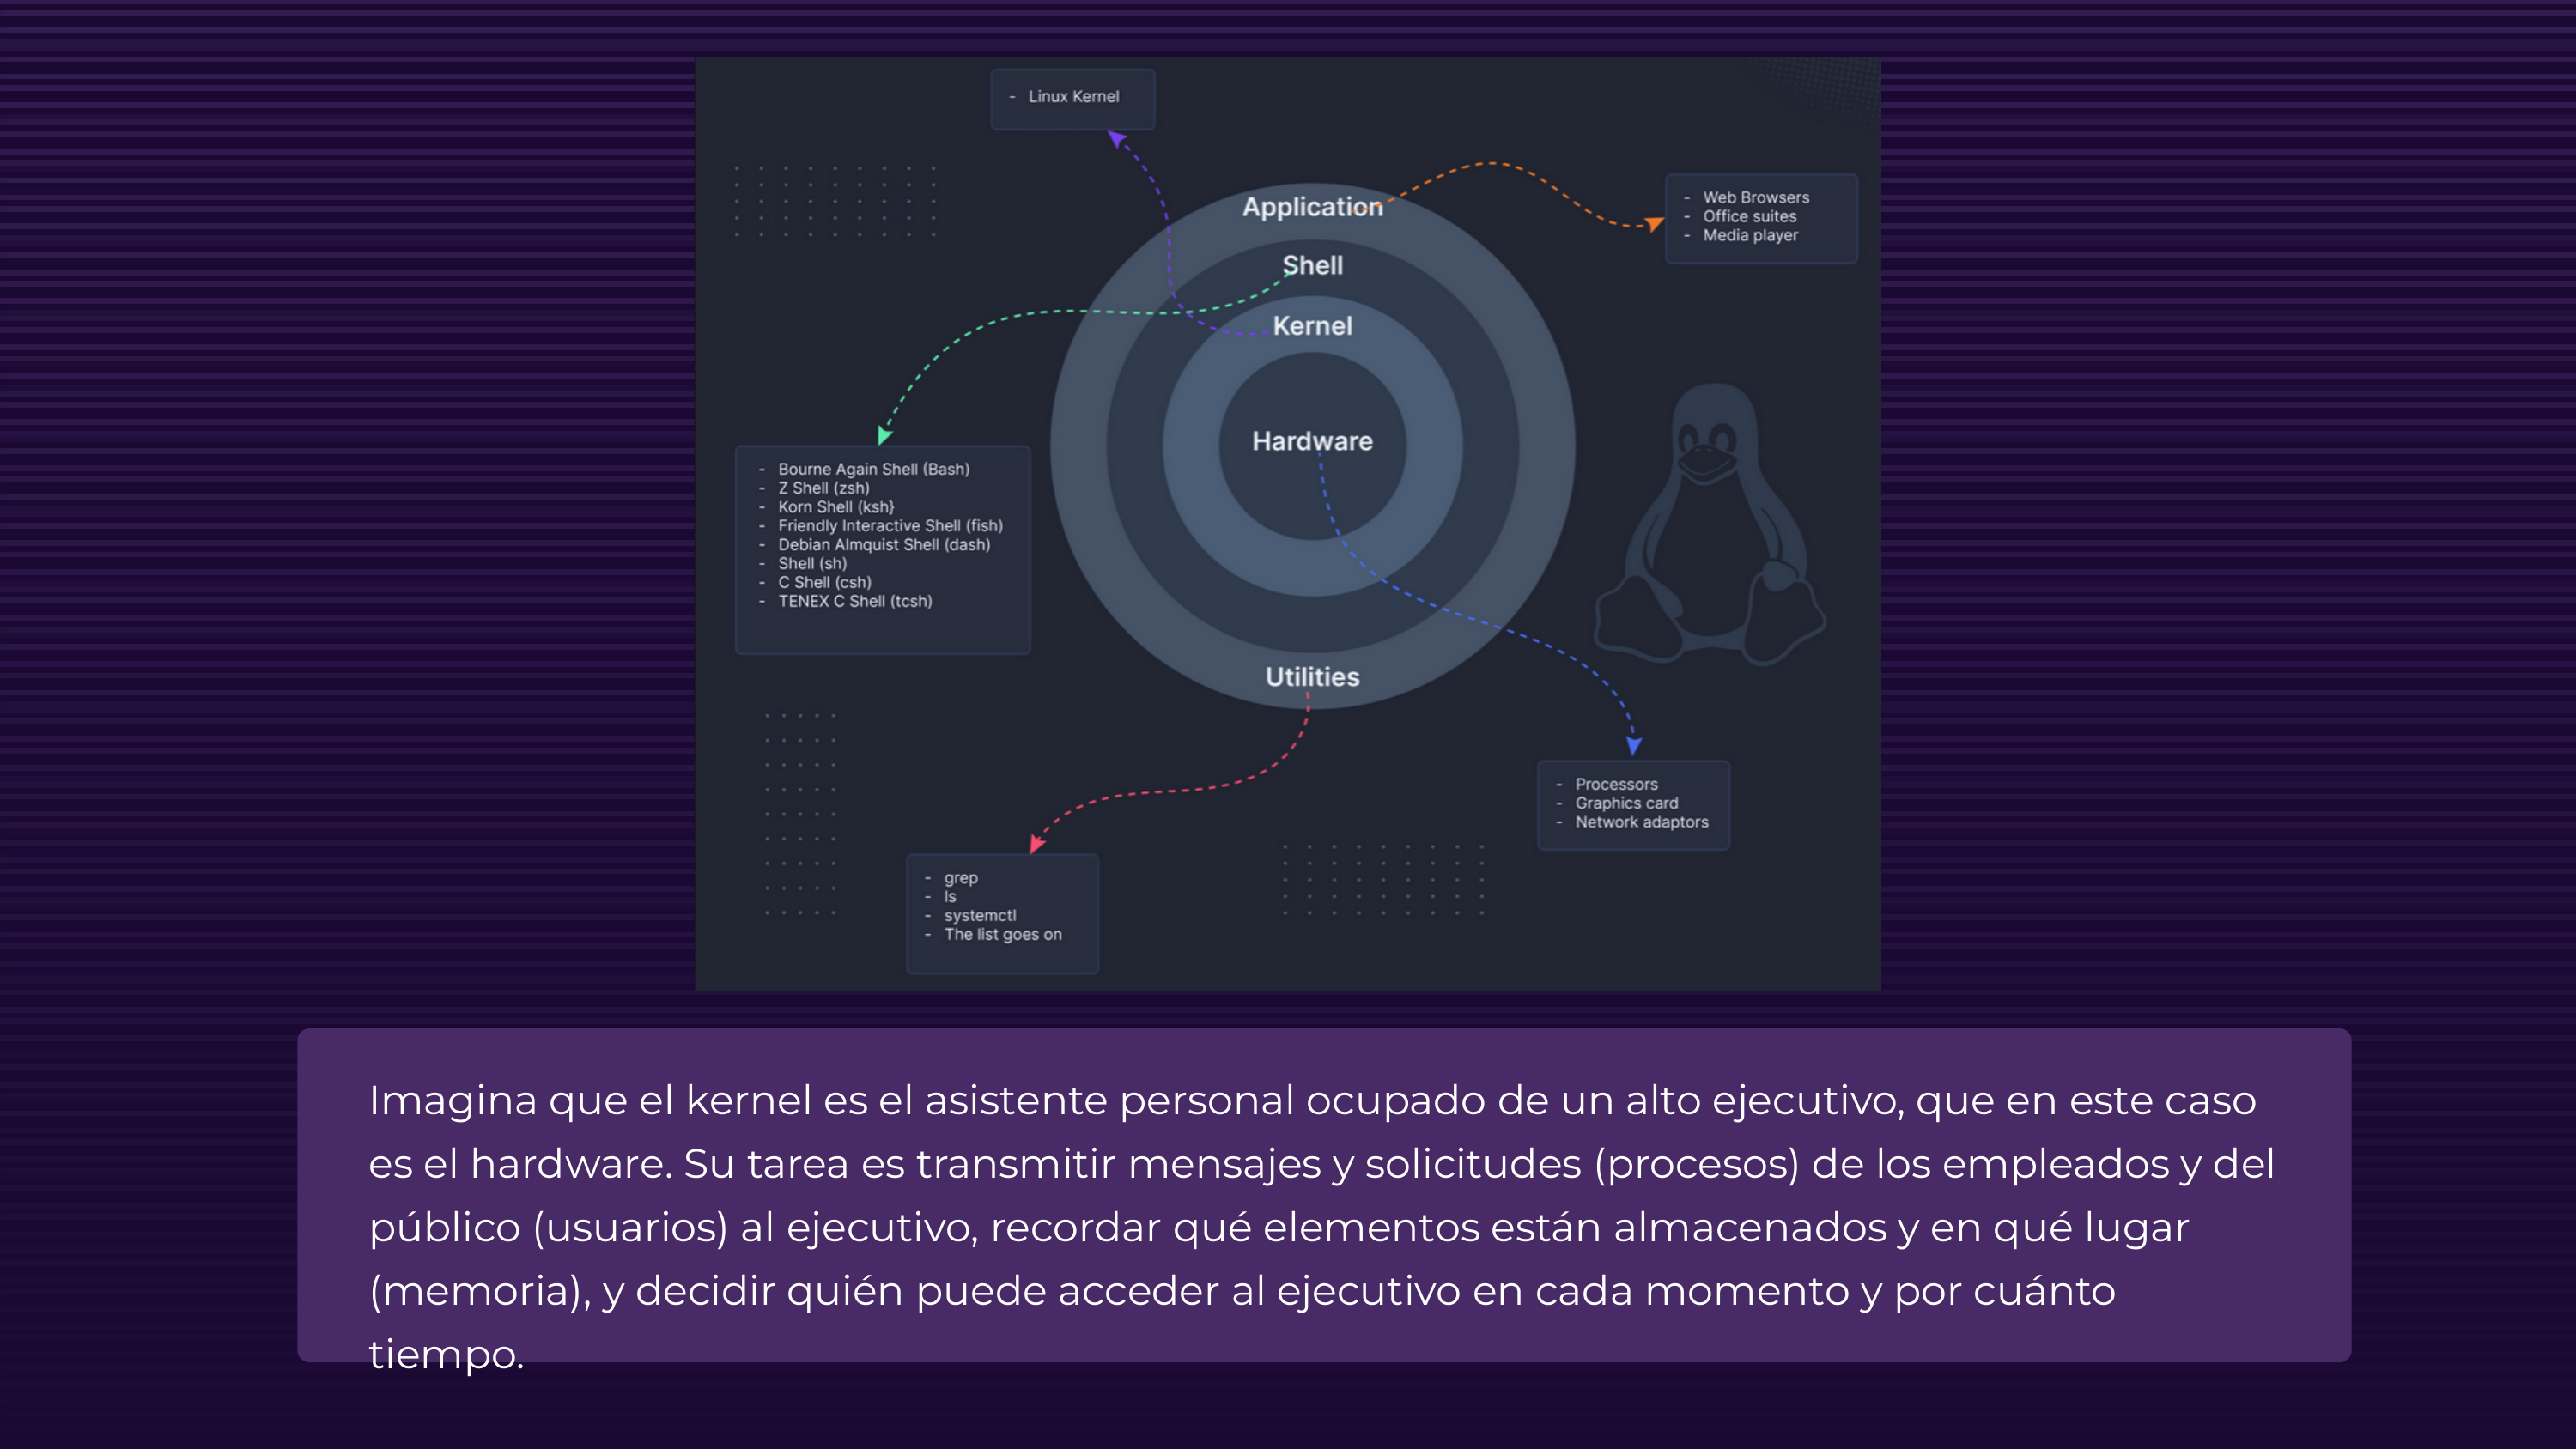

Imagina que el kernel es el asistente personal ocupado de un alto ejecutivo, que en este caso es el hardware. Su tarea es transmitir mensajes y solicitudes (procesos) de los empleados y del público (usuarios) al ejecutivo, recordar qué elementos están almacenados y en qué lugar (memoria), y decidir quién puede acceder al ejecutivo en cada momento y por cuánto tiempo.